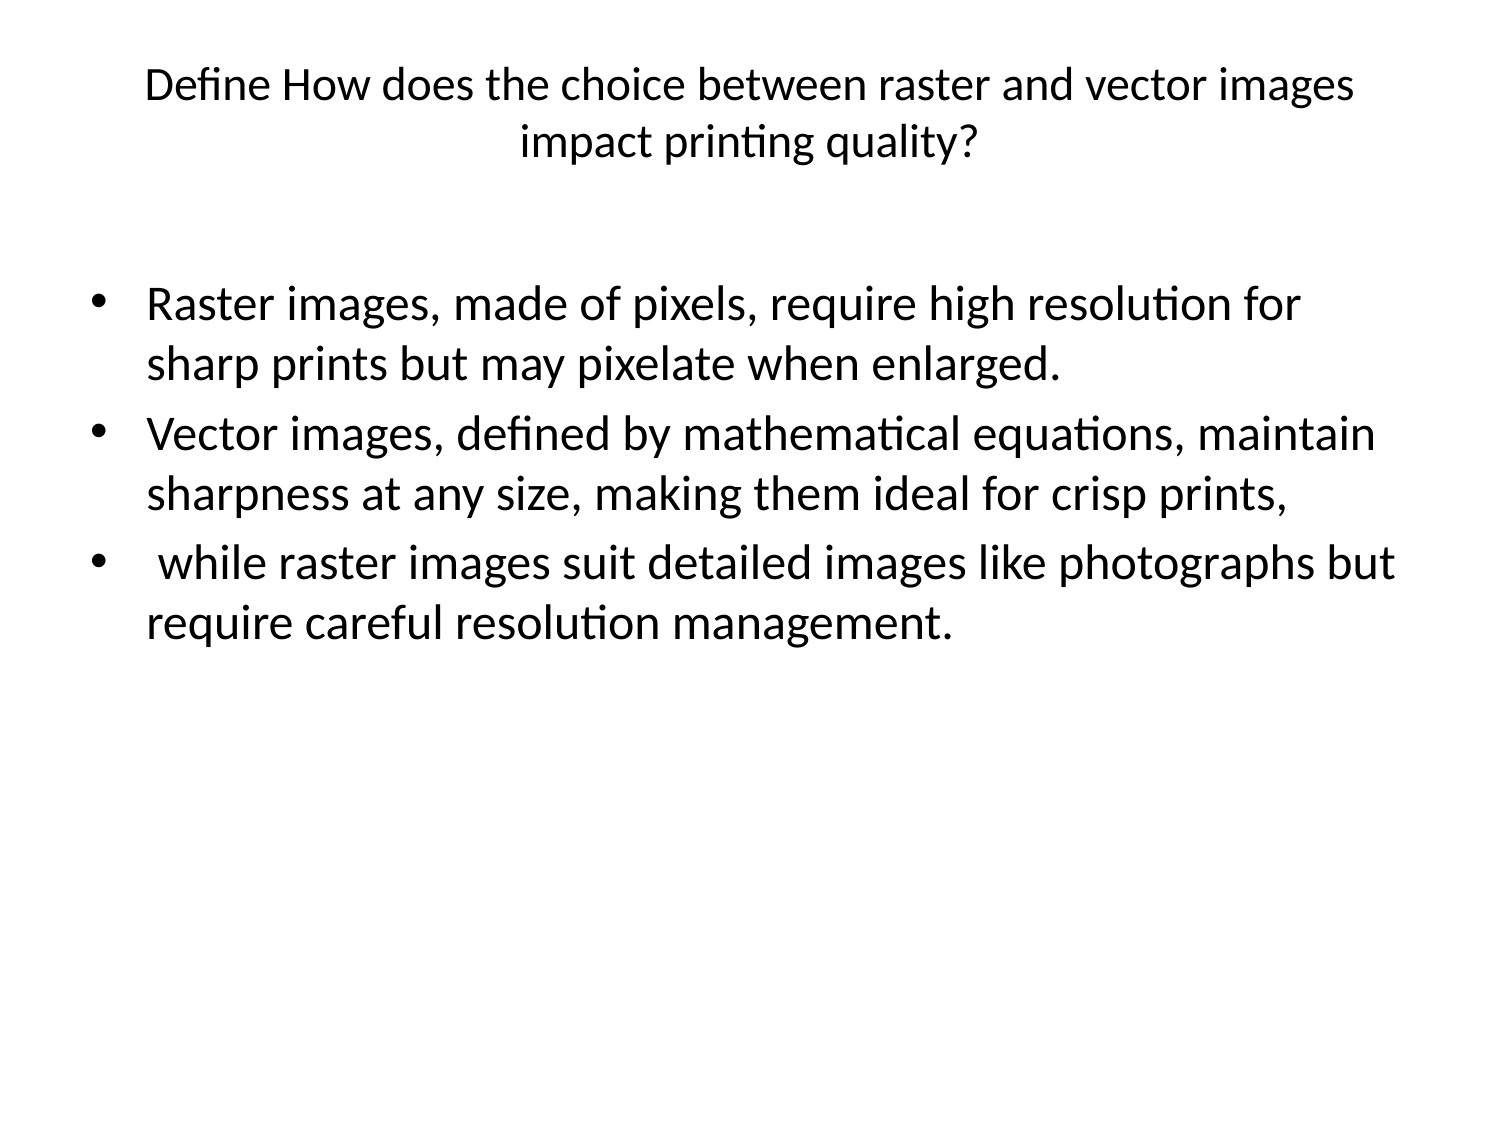

# Define How does the choice between raster and vector images impact printing quality?
Raster images, made of pixels, require high resolution for sharp prints but may pixelate when enlarged.
Vector images, defined by mathematical equations, maintain sharpness at any size, making them ideal for crisp prints,
 while raster images suit detailed images like photographs but require careful resolution management.